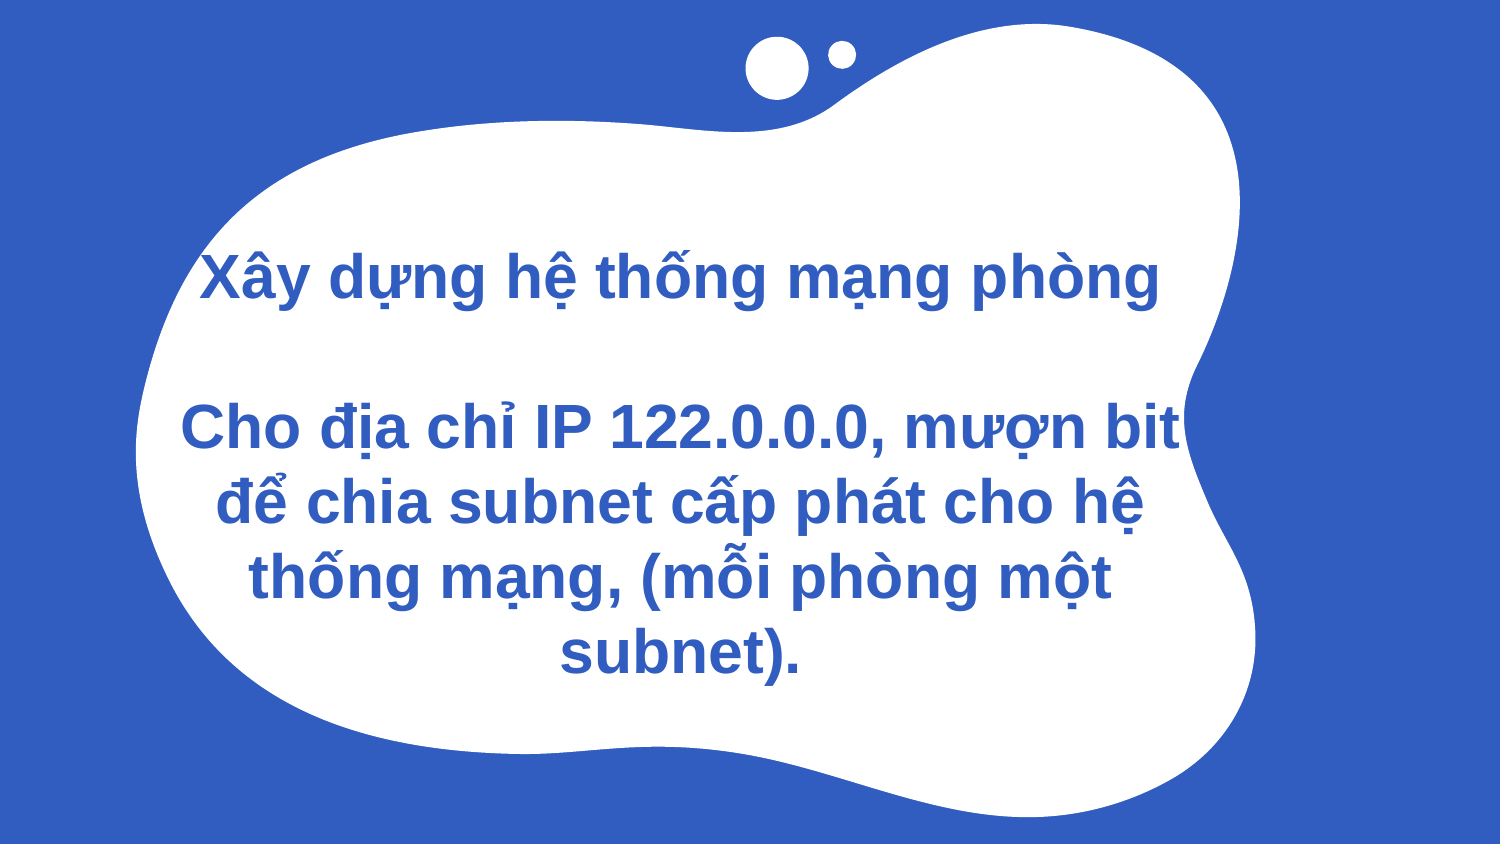

# Xây dựng hệ thống mạng phòng Cho địa chỉ IP 122.0.0.0, mượn bit để chia subnet cấp phát cho hệ thống mạng, (mỗi phòng một subnet).